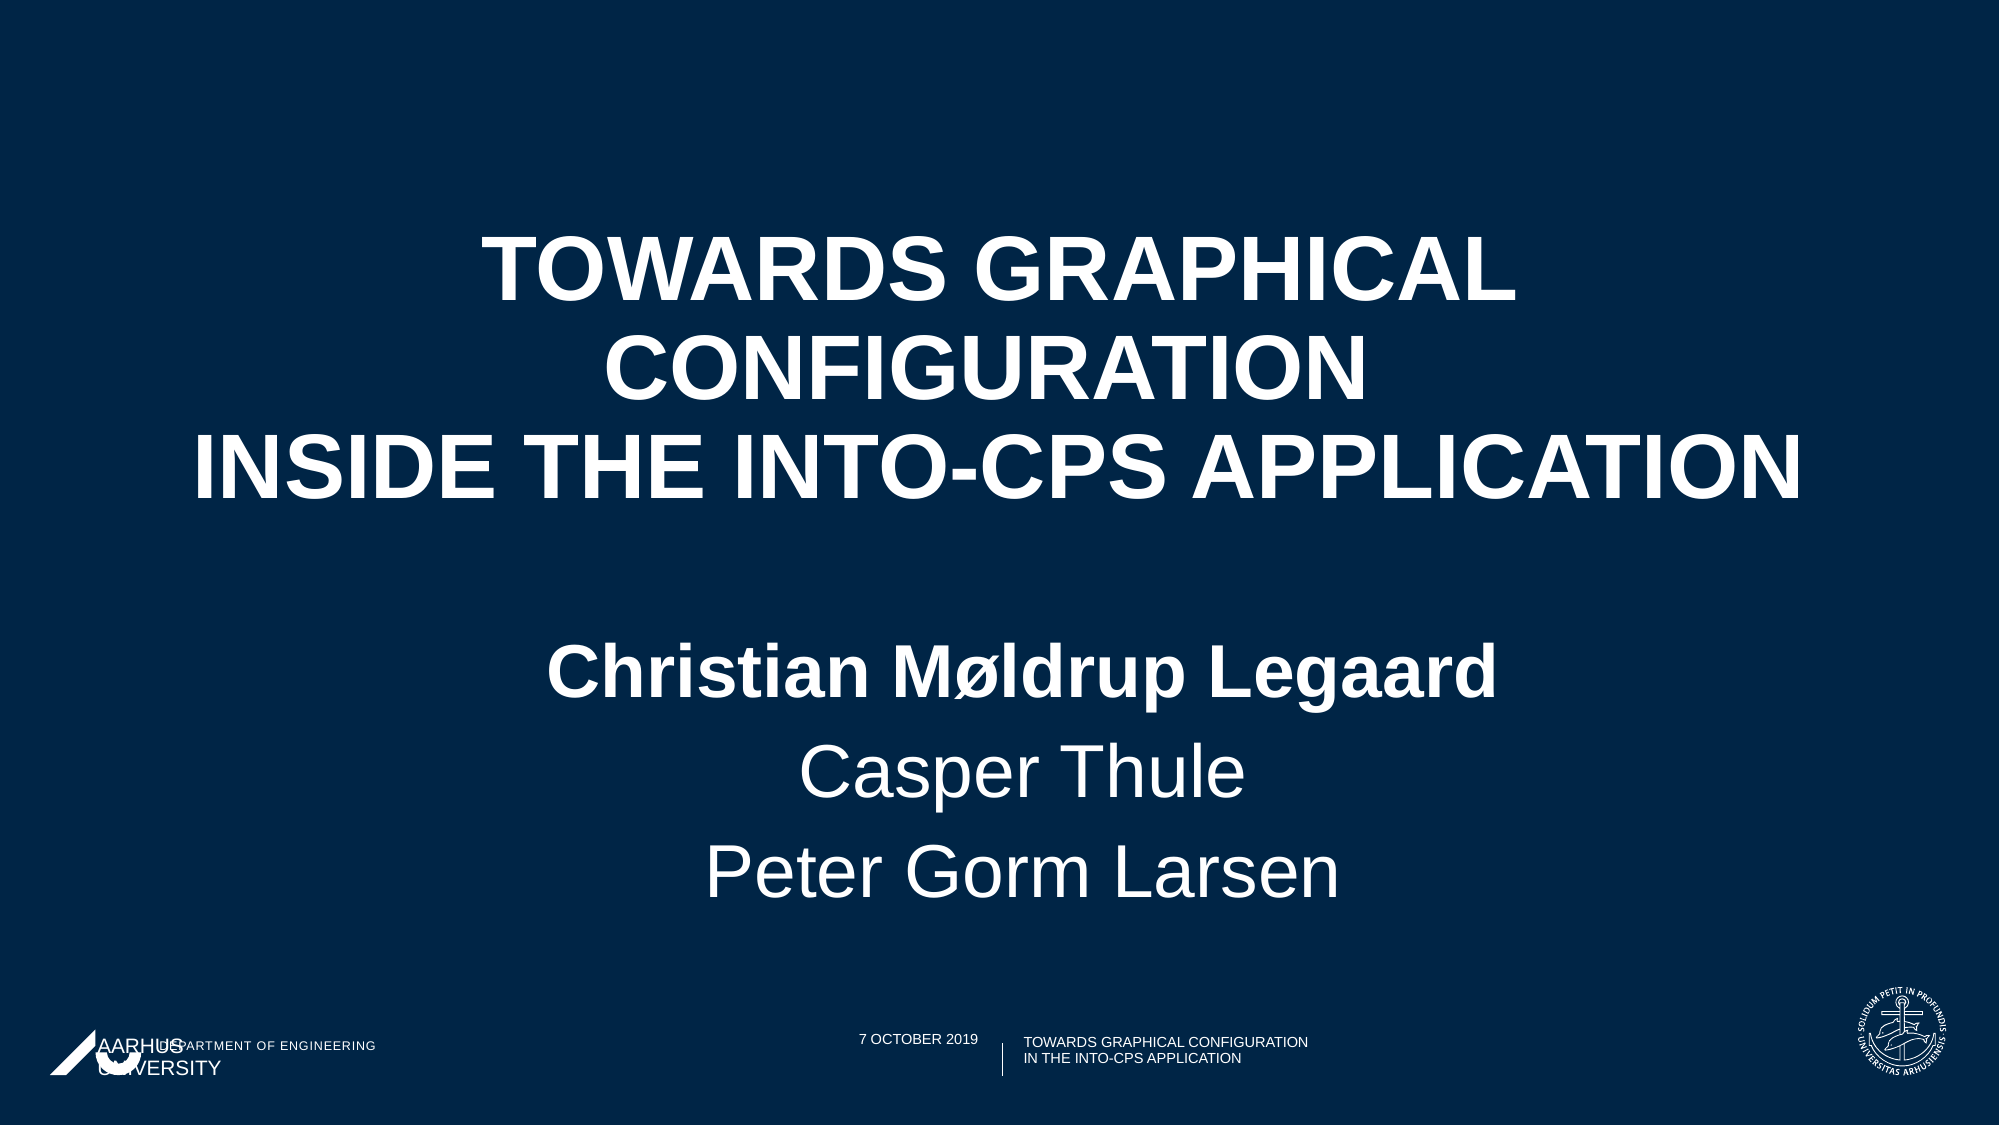

# Towards Graphical configuration inside the into-cps application
Christian Møldrup Legaard
 Casper Thule
Peter Gorm Larsen